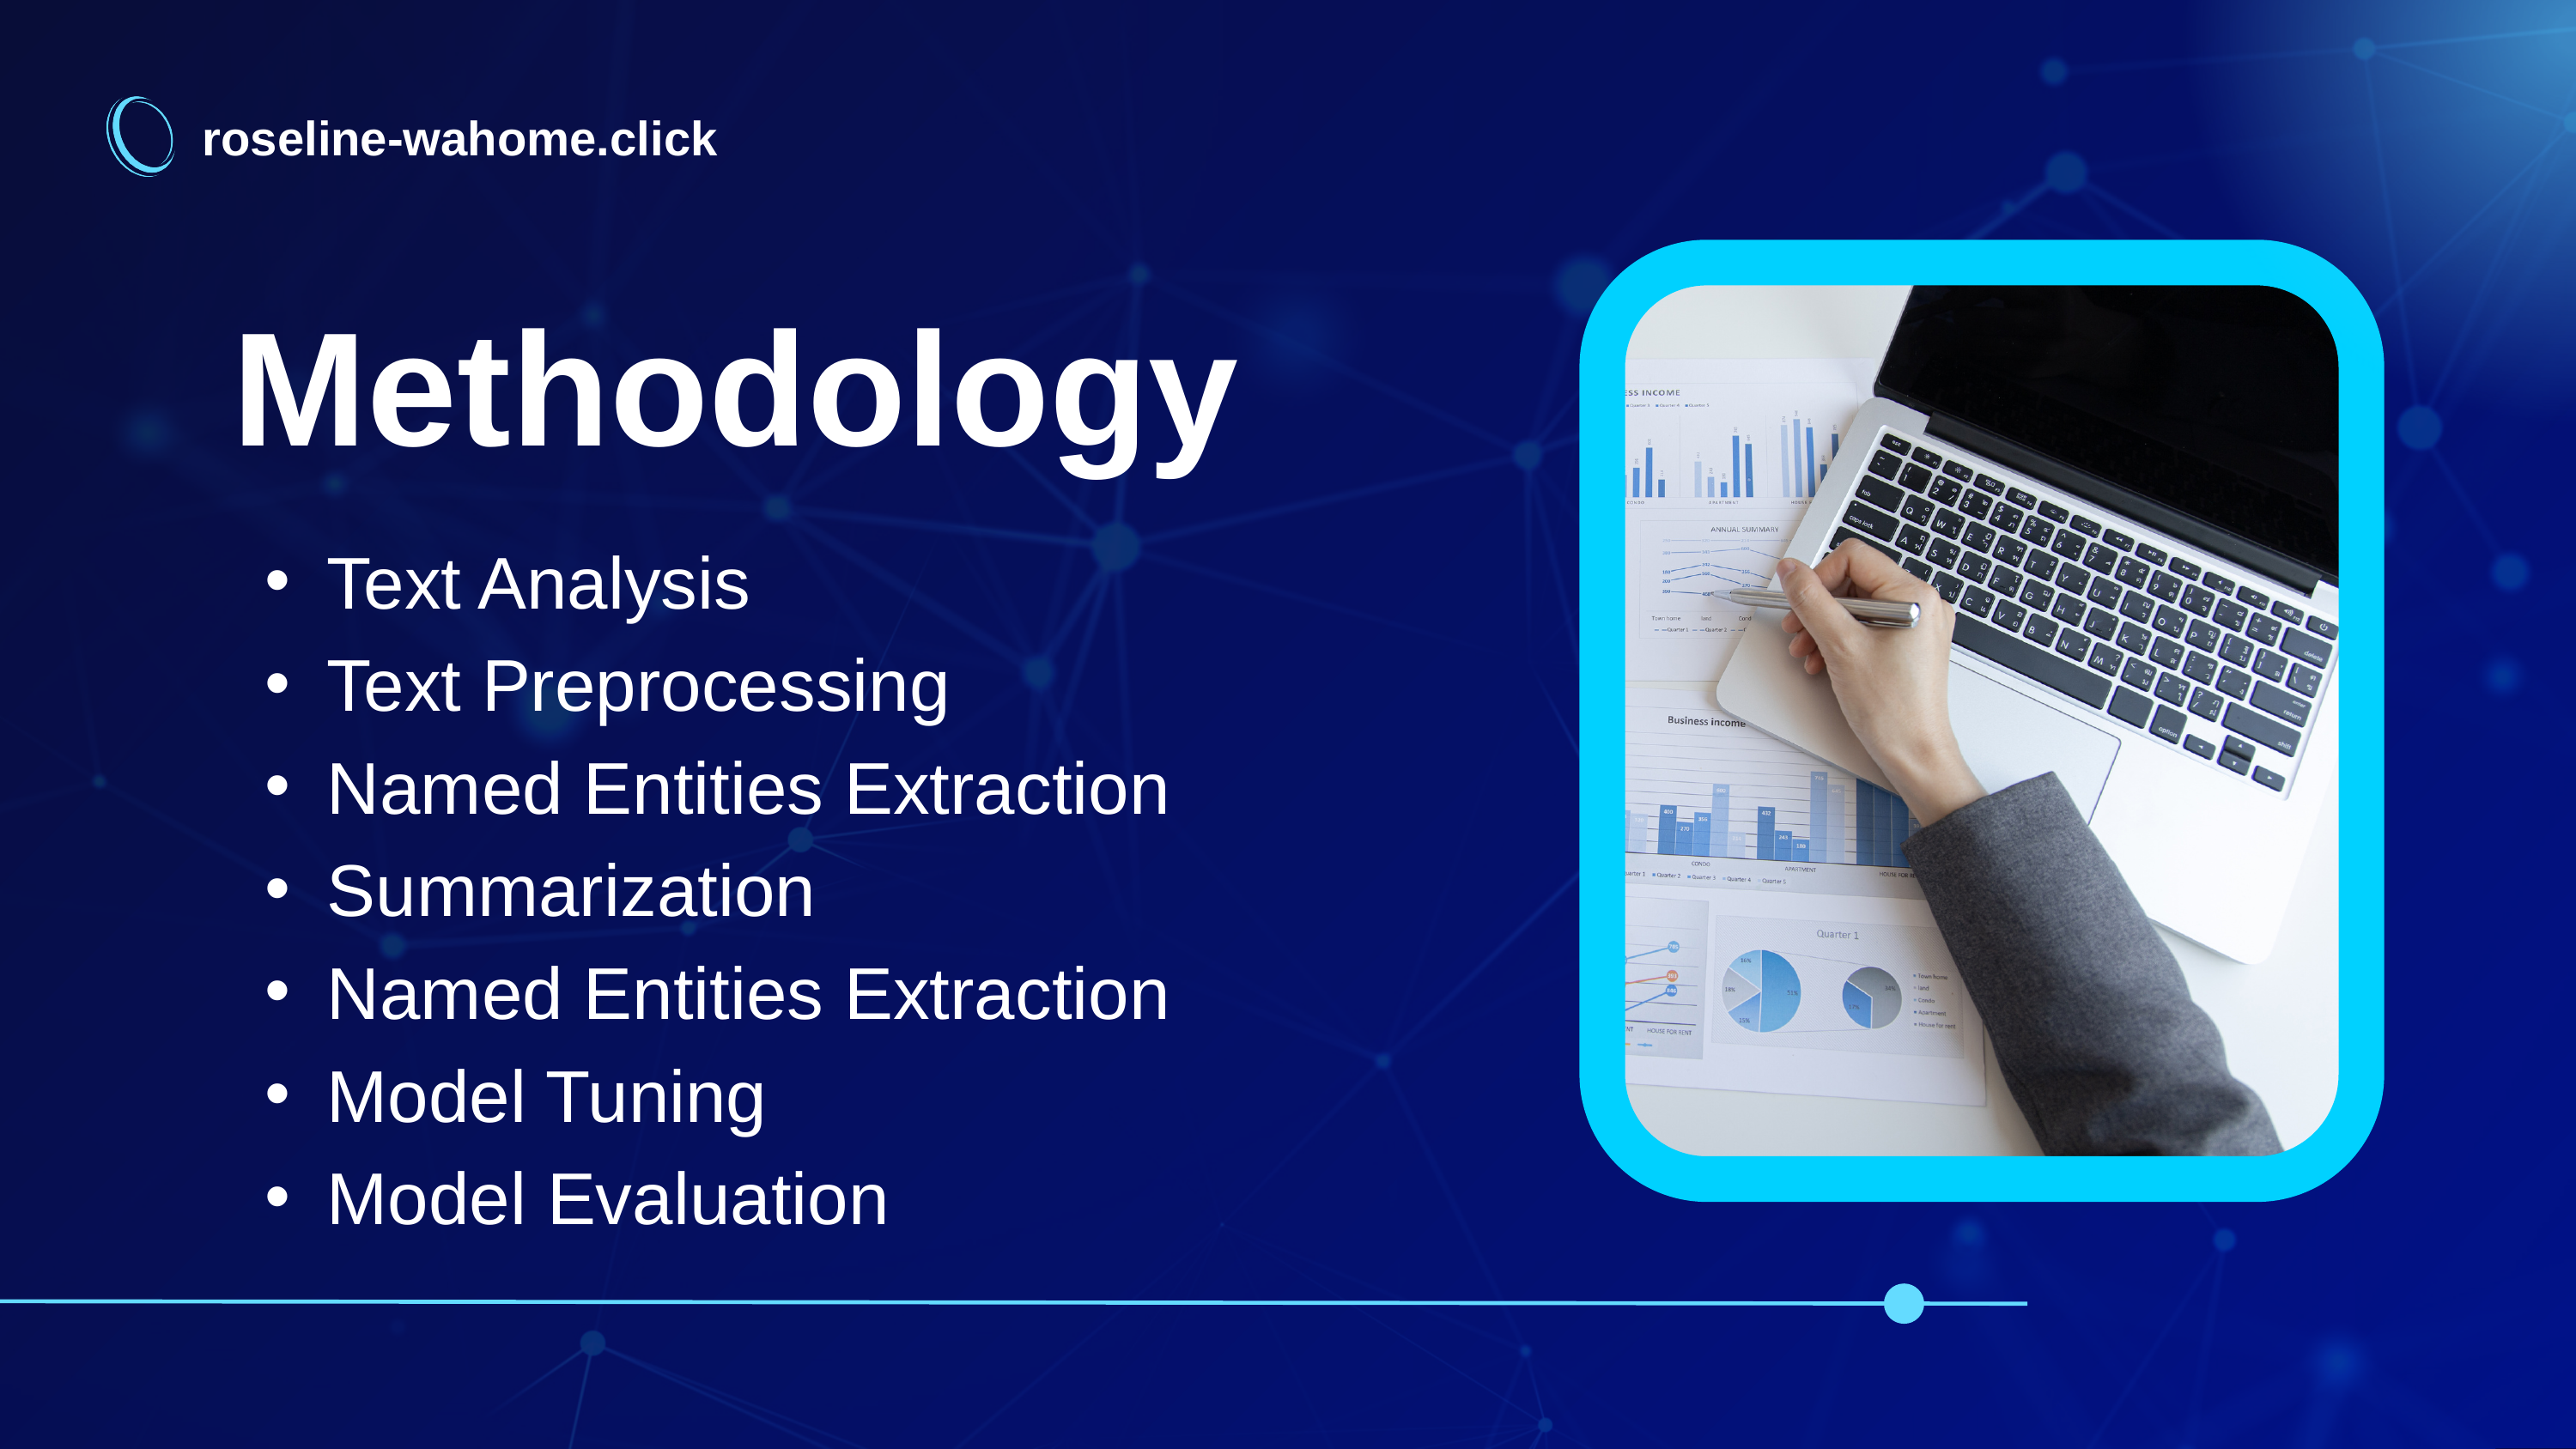

roseline-wahome.click

Methodology
Text Analysis
Text Preprocessing
Named Entities Extraction
Summarization
Named Entities Extraction
Model Tuning
Model Evaluation